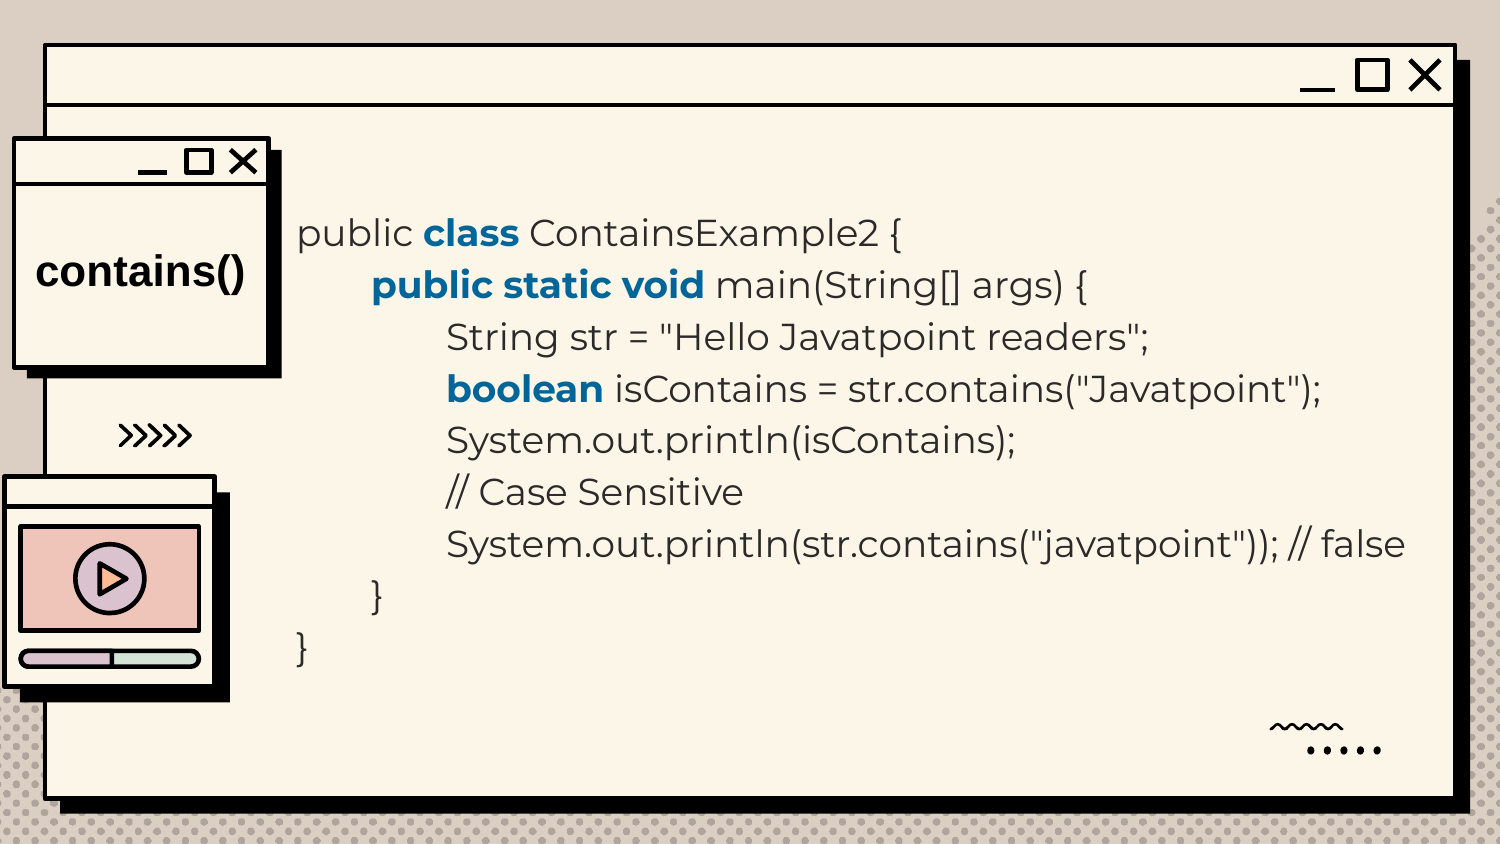

# public class ContainsExample2 {
public static void main(String[] args) {
String str = "Hello Javatpoint readers";
boolean isContains = str.contains("Javatpoint");
System.out.println(isContains);
// Case Sensitive
System.out.println(str.contains("javatpoint")); // false
}
}
contains()